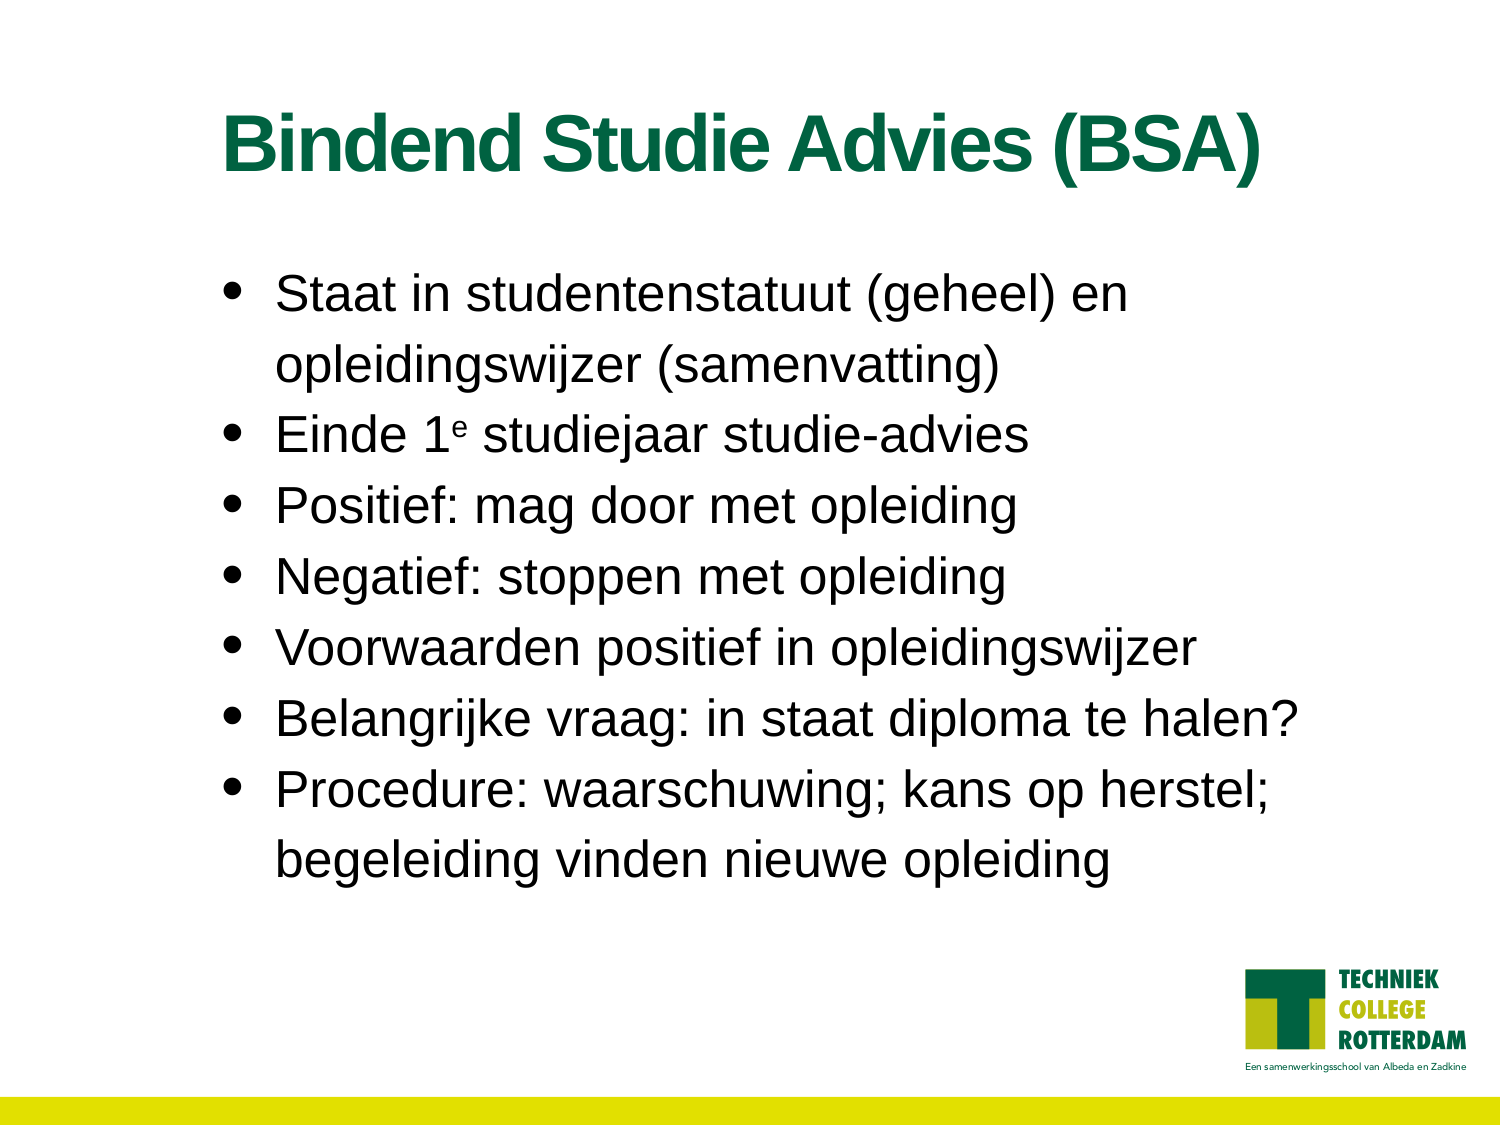

# Bindend Studie Advies (BSA)
Staat in studentenstatuut (geheel) en opleidingswijzer (samenvatting)
Einde 1e studiejaar studie-advies
Positief: mag door met opleiding
Negatief: stoppen met opleiding
Voorwaarden positief in opleidingswijzer
Belangrijke vraag: in staat diploma te halen?
Procedure: waarschuwing; kans op herstel; begeleiding vinden nieuwe opleiding